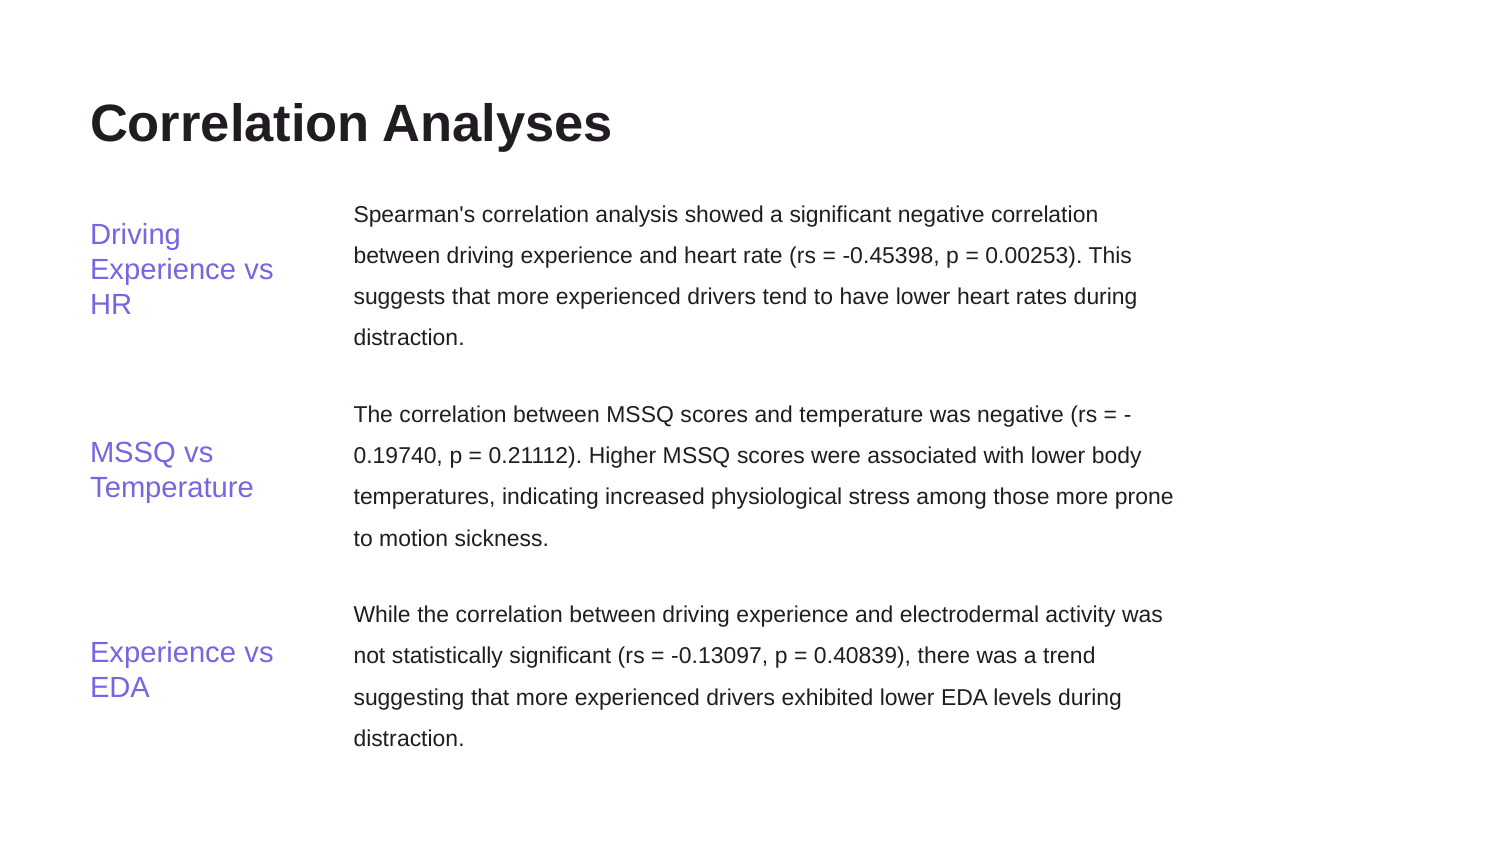

# Correlation Analyses
Spearman's correlation analysis showed a significant negative correlation between driving experience and heart rate (rs = -0.45398, p = 0.00253). This suggests that more experienced drivers tend to have lower heart rates during distraction.
Driving Experience vs HR
The correlation between MSSQ scores and temperature was negative (rs = -0.19740, p = 0.21112). Higher MSSQ scores were associated with lower body temperatures, indicating increased physiological stress among those more prone to motion sickness.
MSSQ vs Temperature
While the correlation between driving experience and electrodermal activity was not statistically significant (rs = -0.13097, p = 0.40839), there was a trend suggesting that more experienced drivers exhibited lower EDA levels during distraction.
Experience vs EDA